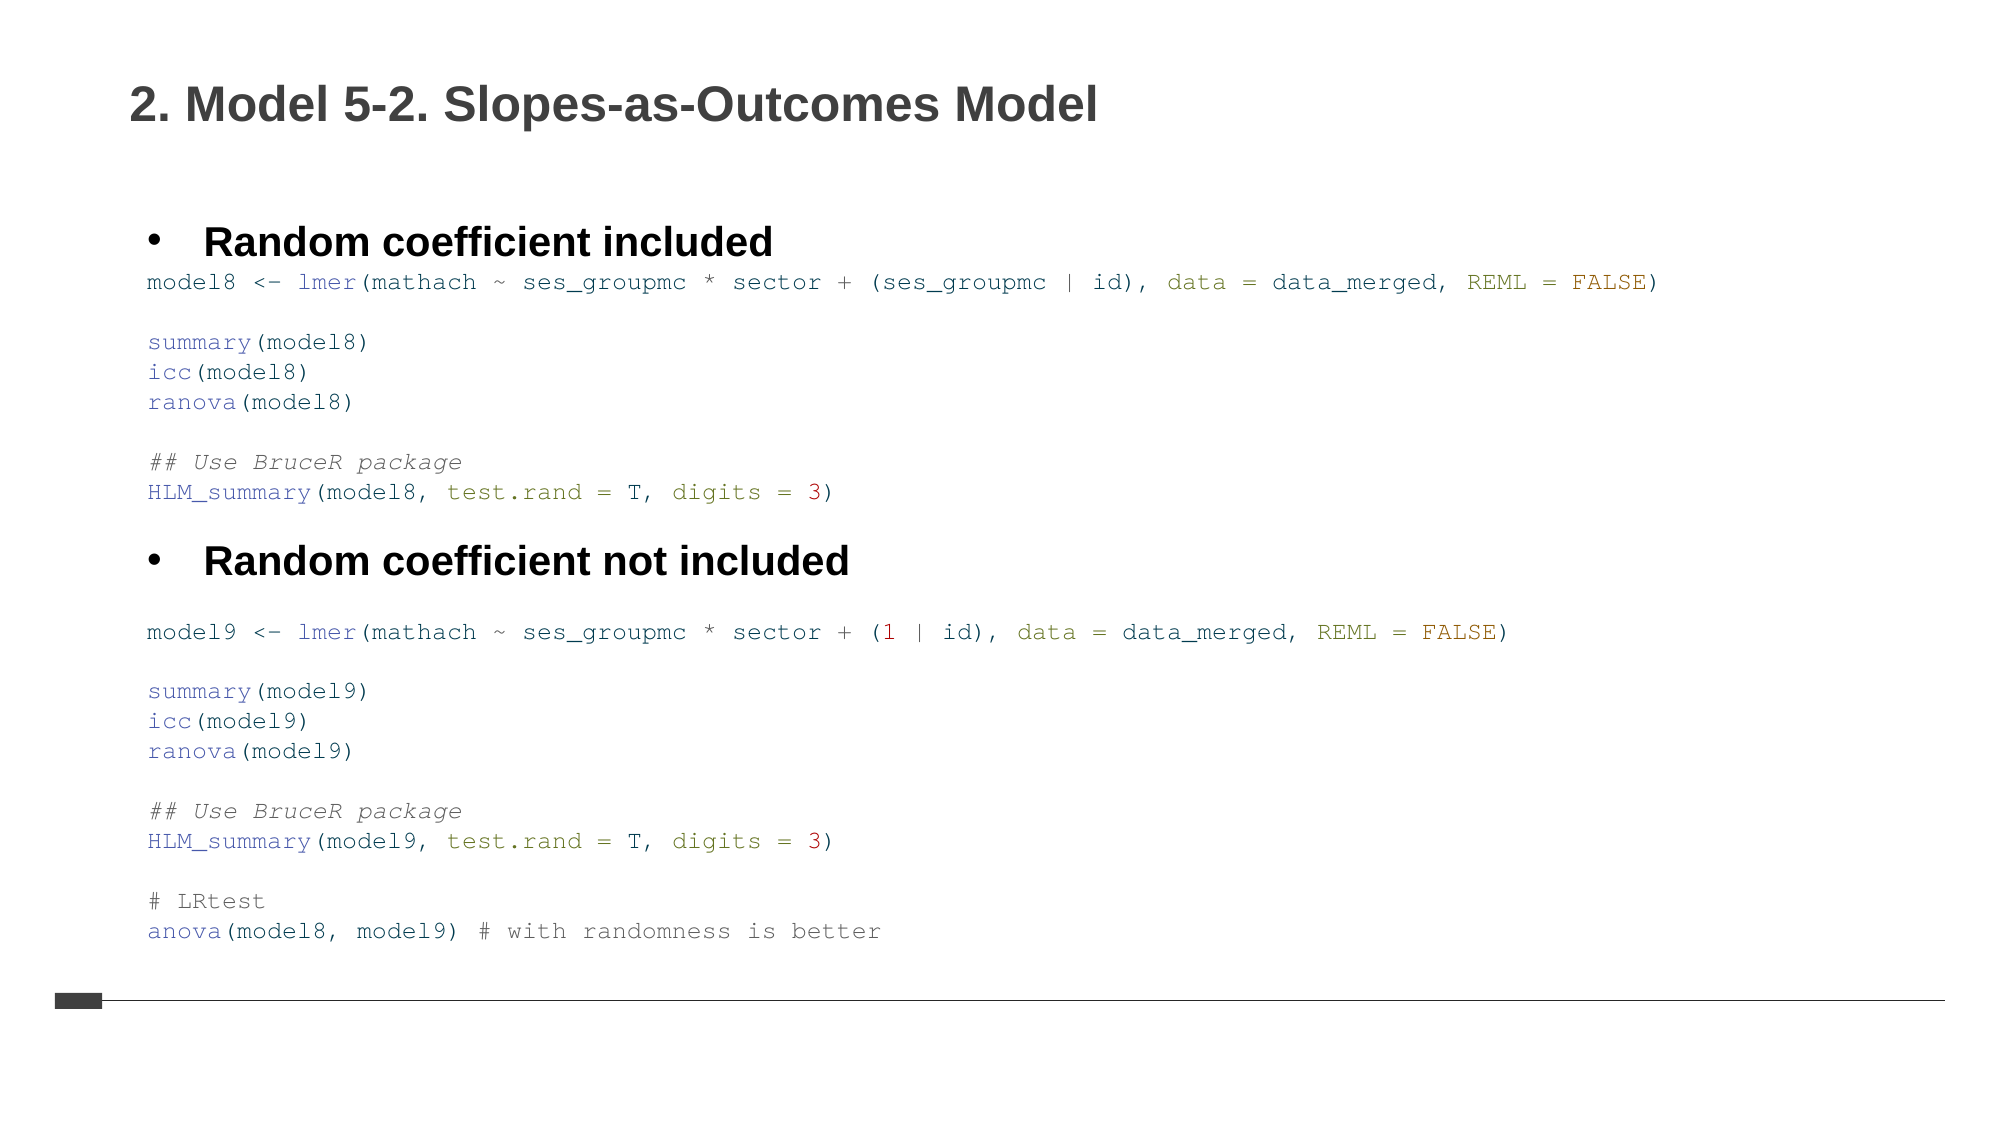

2. Model 5-2. Slopes-as-Outcomes Model
Random coefficient included
model8 <- lmer(mathach ~ ses_groupmc * sector + (ses_groupmc | id), data = data_merged, REML = FALSE)
summary(model8)
icc(model8)
ranova(model8)
## Use BruceR package
HLM_summary(model8, test.rand = T, digits = 3)

Random coefficient not included
model9 <- lmer(mathach ~ ses_groupmc * sector + (1 | id), data = data_merged, REML = FALSE)
summary(model9)
icc(model9)
ranova(model9)
## Use BruceR package
HLM_summary(model9, test.rand = T, digits = 3)
# LRtest
anova(model8, model9) # with randomness is better